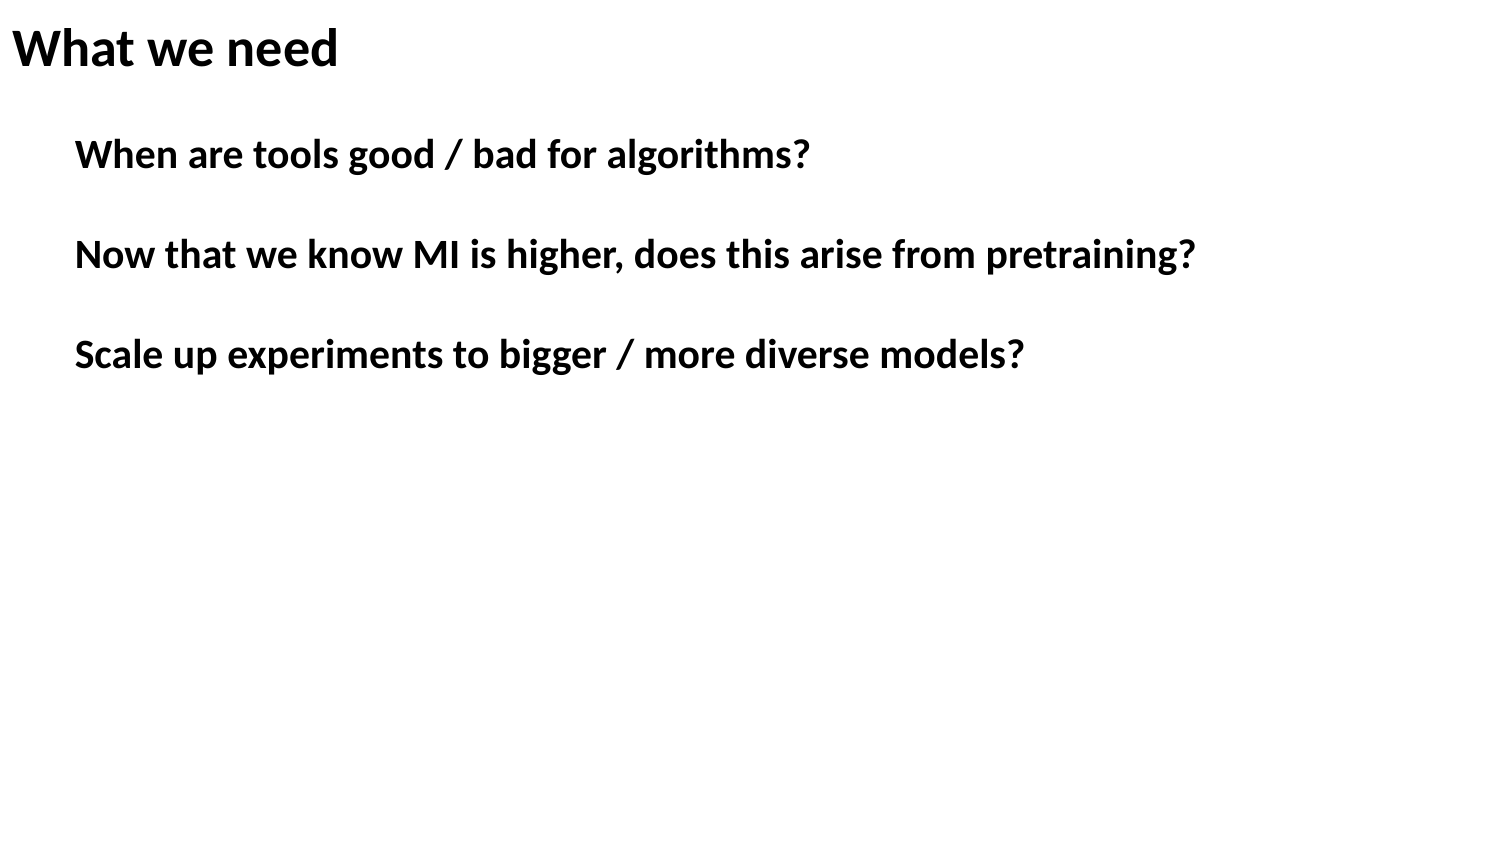

# What we need
When are tools good / bad for algorithms?

Now that we know MI is higher, does this arise from pretraining?

Scale up experiments to bigger / more diverse models?